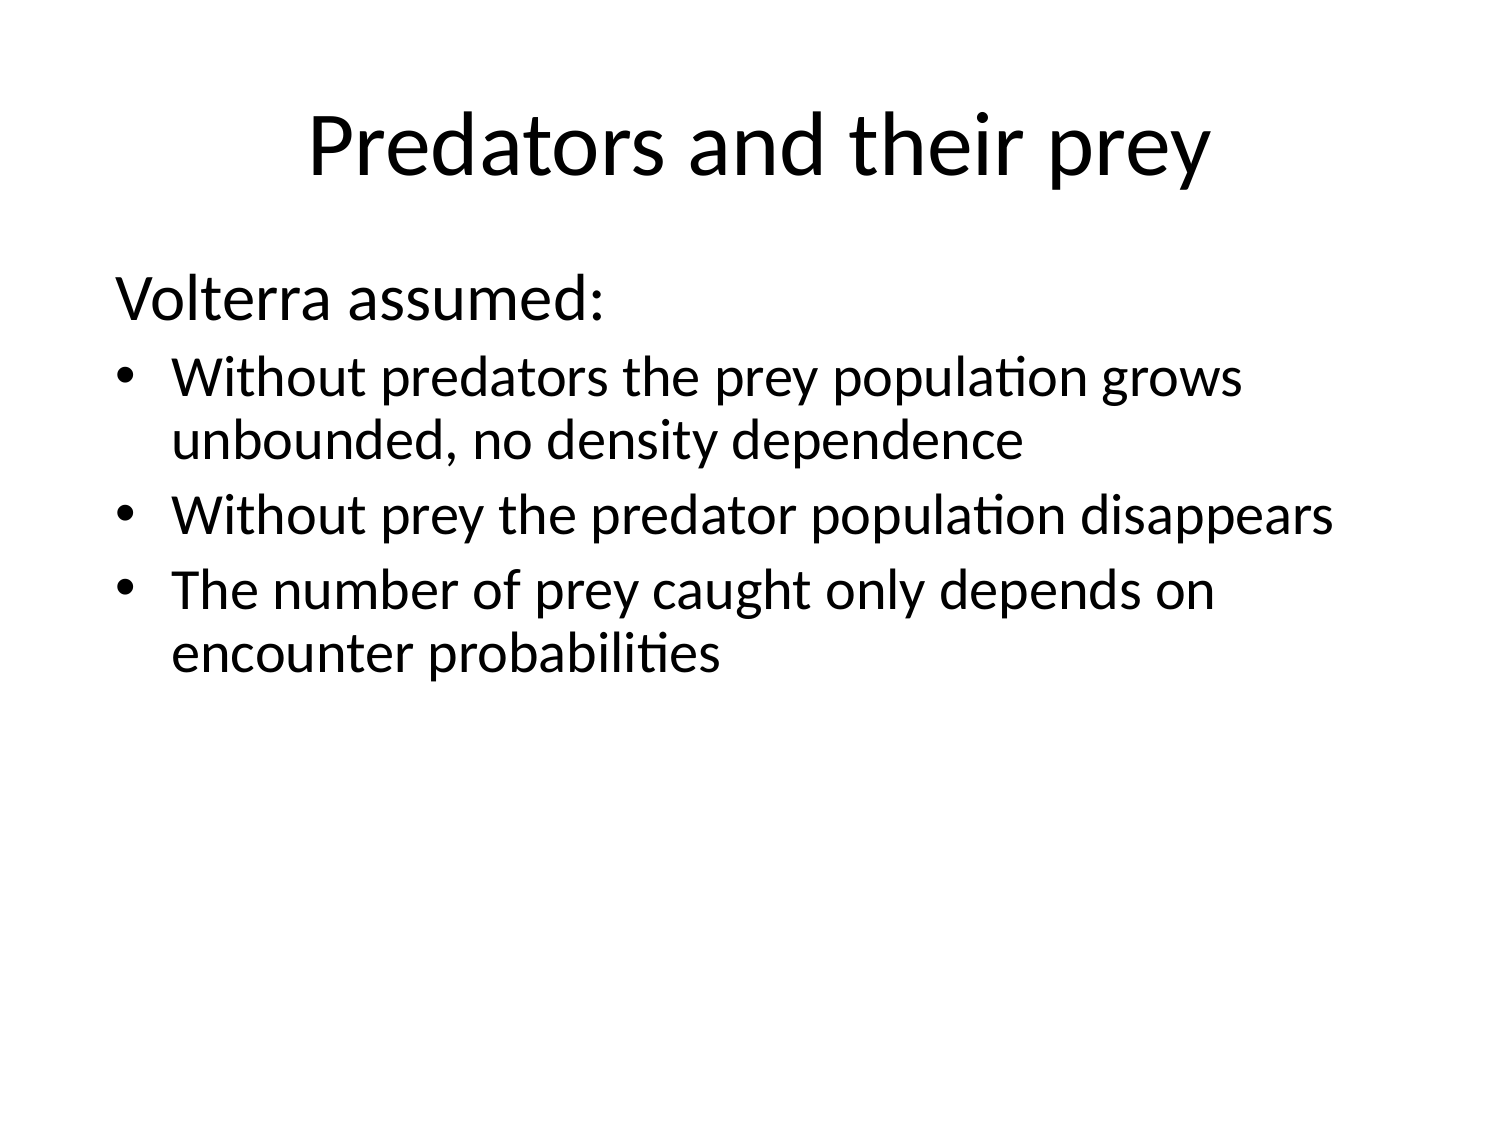

Predators and their prey
Volterra assumed:
Without predators the prey population grows unbounded, no density dependence
Without prey the predator population disappears
The number of prey caught only depends on encounter probabilities